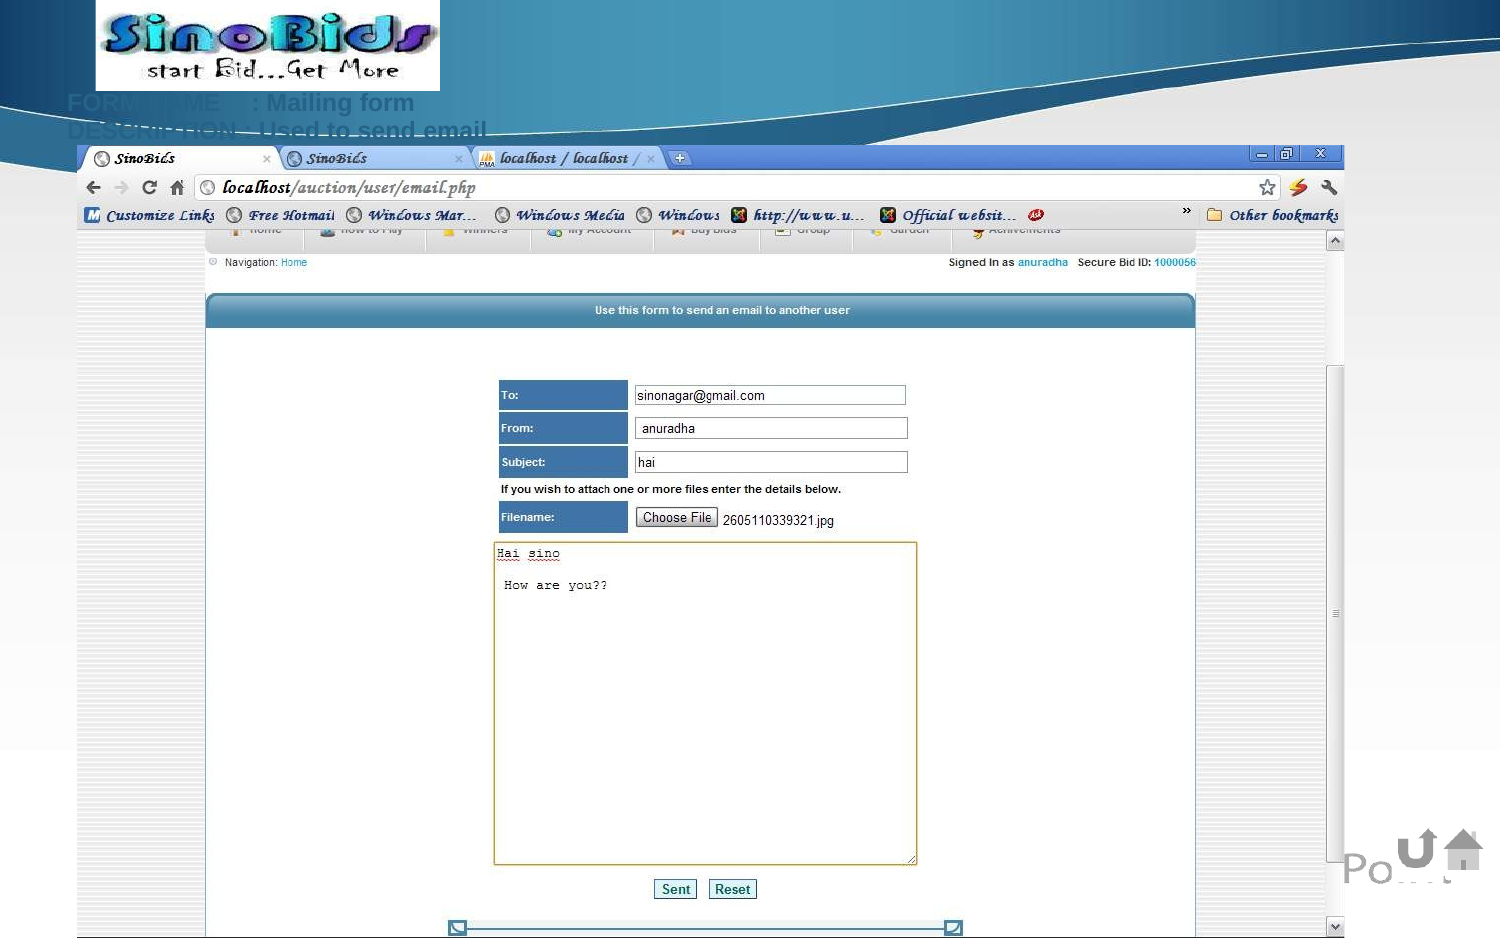

FORM NAME	: Mailing form  DESCRIPTION : Used to send email